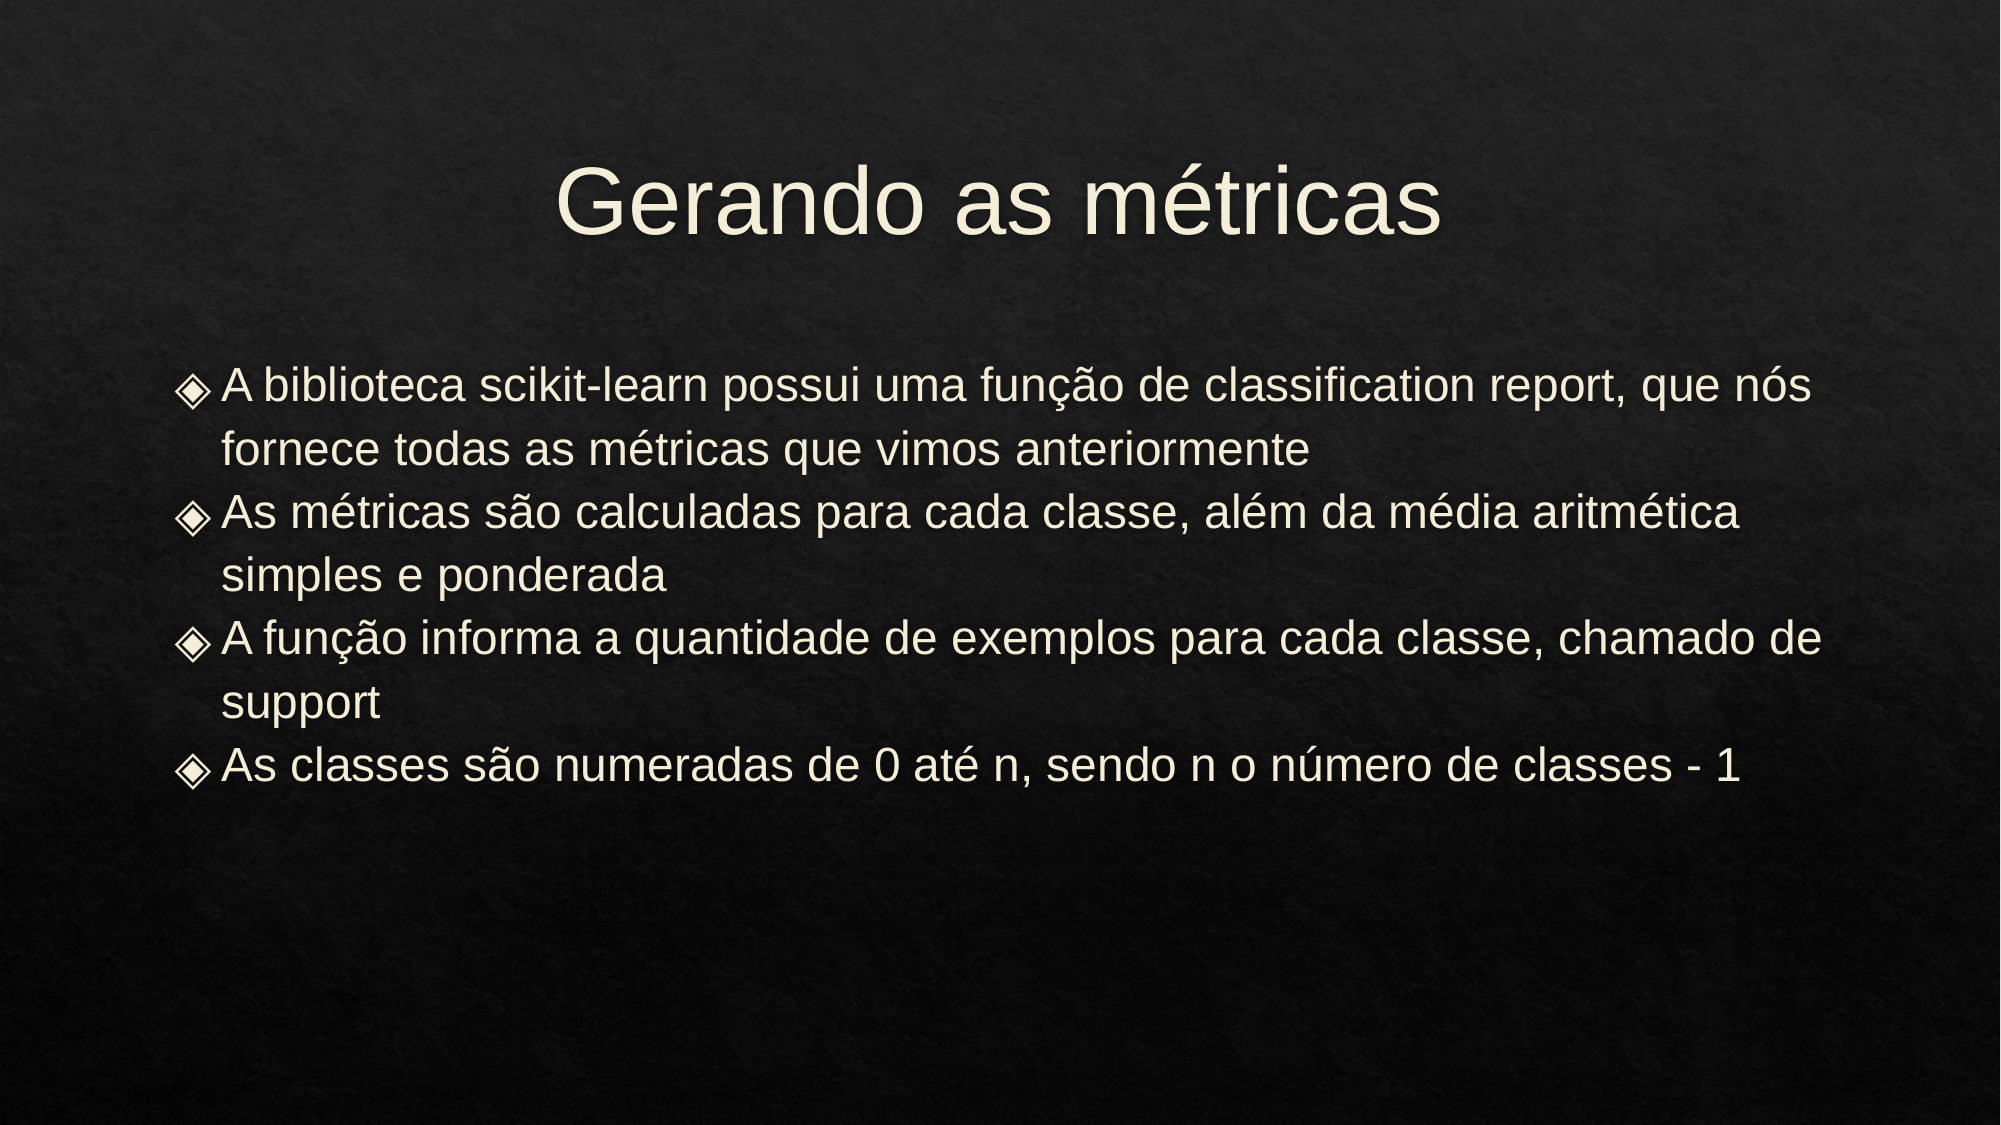

# Gerando as métricas
A biblioteca scikit-learn possui uma função de classification report, que nós fornece todas as métricas que vimos anteriormente
As métricas são calculadas para cada classe, além da média aritmética simples e ponderada
A função informa a quantidade de exemplos para cada classe, chamado de support
As classes são numeradas de 0 até n, sendo n o número de classes - 1